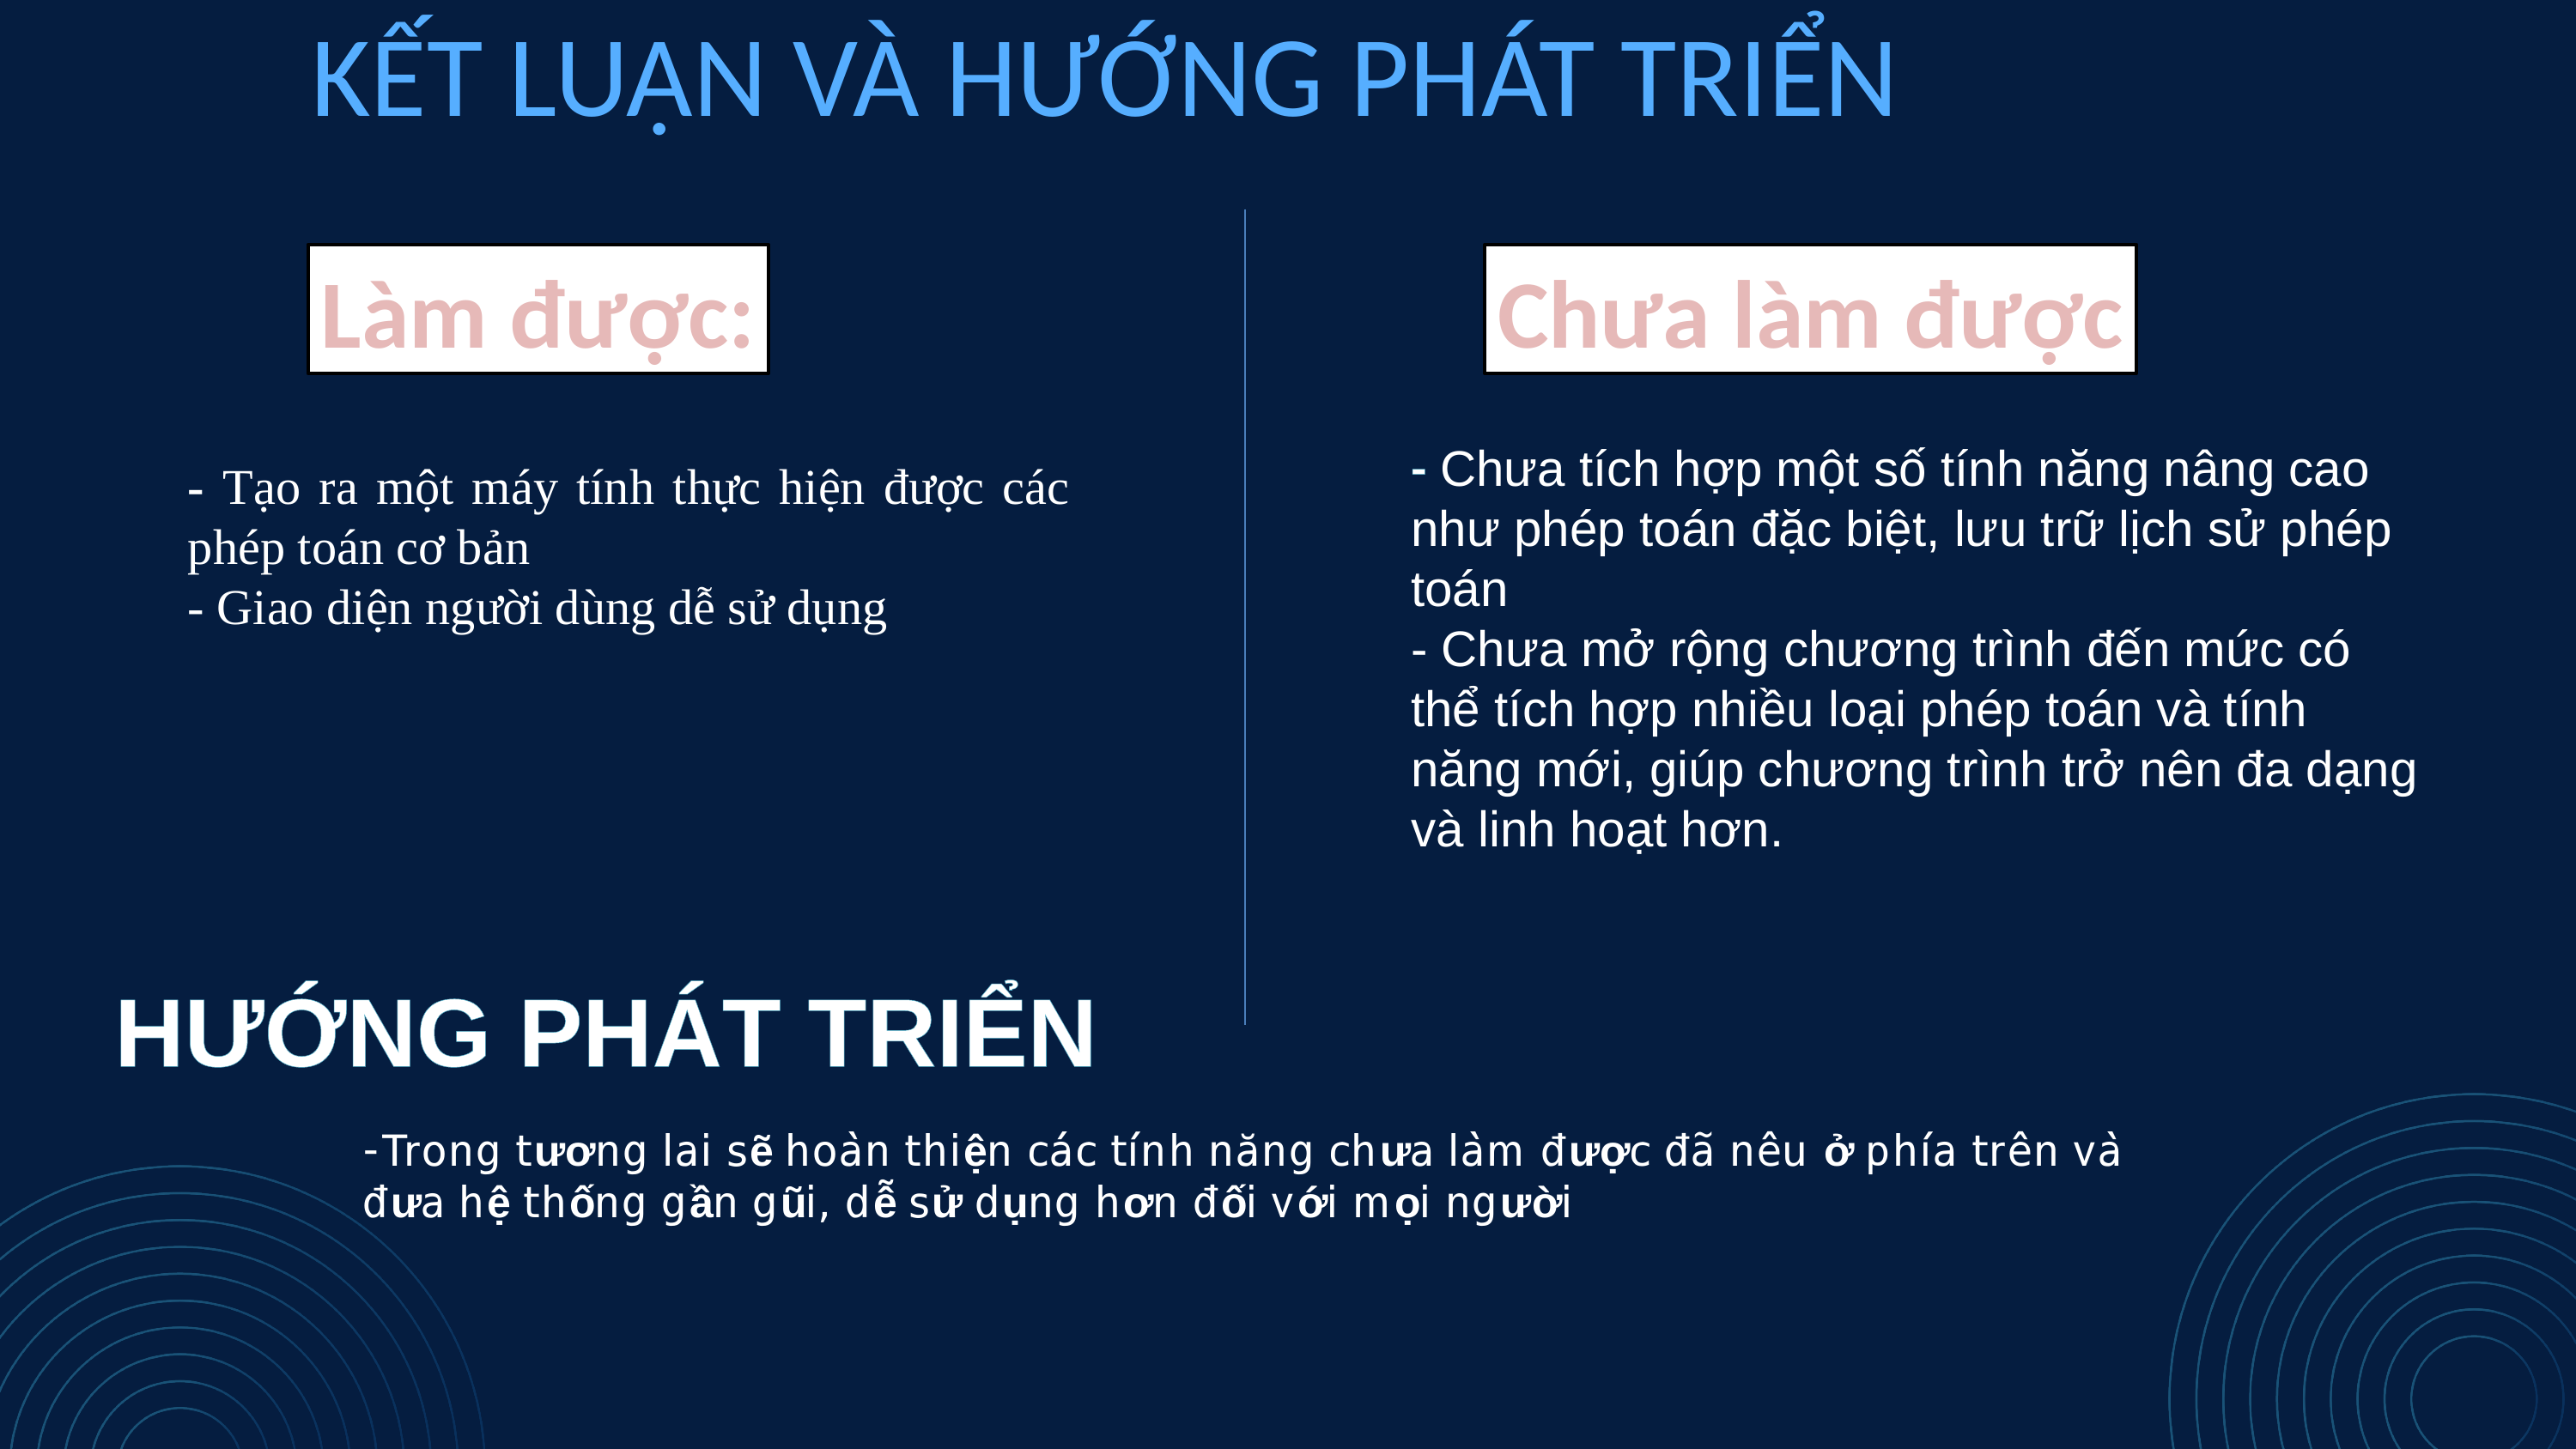

KẾT LUẬN VÀ HƯỚNG PHÁT TRIỂN
Làm được:
Chưa làm được
- Chưa tích hợp một số tính năng nâng cao như phép toán đặc biệt, lưu trữ lịch sử phép toán
- Chưa mở rộng chương trình đến mức có thể tích hợp nhiều loại phép toán và tính năng mới, giúp chương trình trở nên đa dạng và linh hoạt hơn.
- Tạo ra một máy tính thực hiện được các phép toán cơ bản
- Giao diện người dùng dễ sử dụng
HƯỚNG PHÁT TRIỂN

-Trong tương lai sẽ hoàn thiện các tính năng chưa làm được đã nêu ở phía trên và
đưa hệ thống gần gũi, dễ sử dụng hơn đối với mọi người